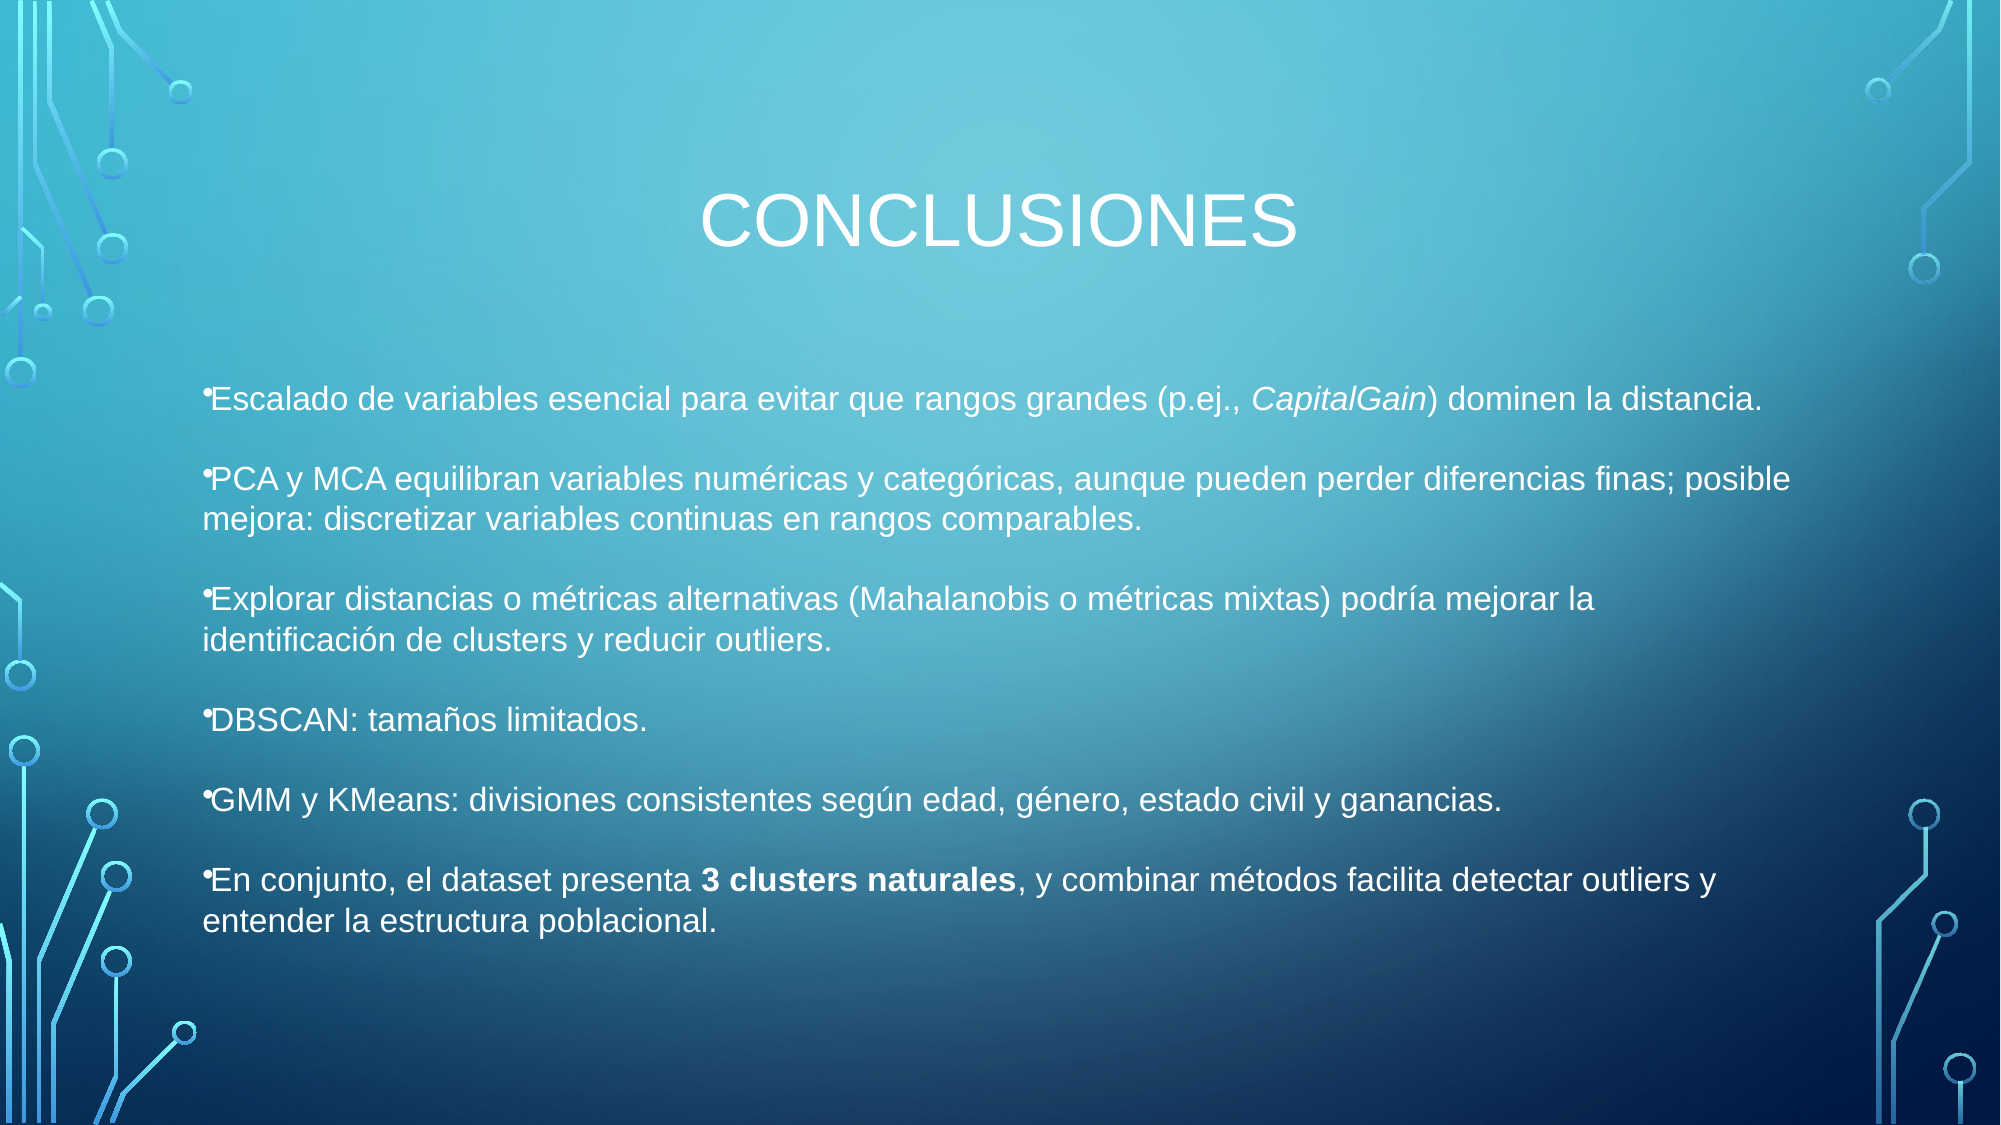

# CONCLUSIONES
Escalado de variables esencial para evitar que rangos grandes (p.ej., CapitalGain) dominen la distancia.

PCA y MCA equilibran variables numéricas y categóricas, aunque pueden perder diferencias finas; posible mejora: discretizar variables continuas en rangos comparables.

Explorar distancias o métricas alternativas (Mahalanobis o métricas mixtas) podría mejorar la identificación de clusters y reducir outliers.

DBSCAN: tamaños limitados.

GMM y KMeans: divisiones consistentes según edad, género, estado civil y ganancias.

En conjunto, el dataset presenta 3 clusters naturales, y combinar métodos facilita detectar outliers y entender la estructura poblacional.